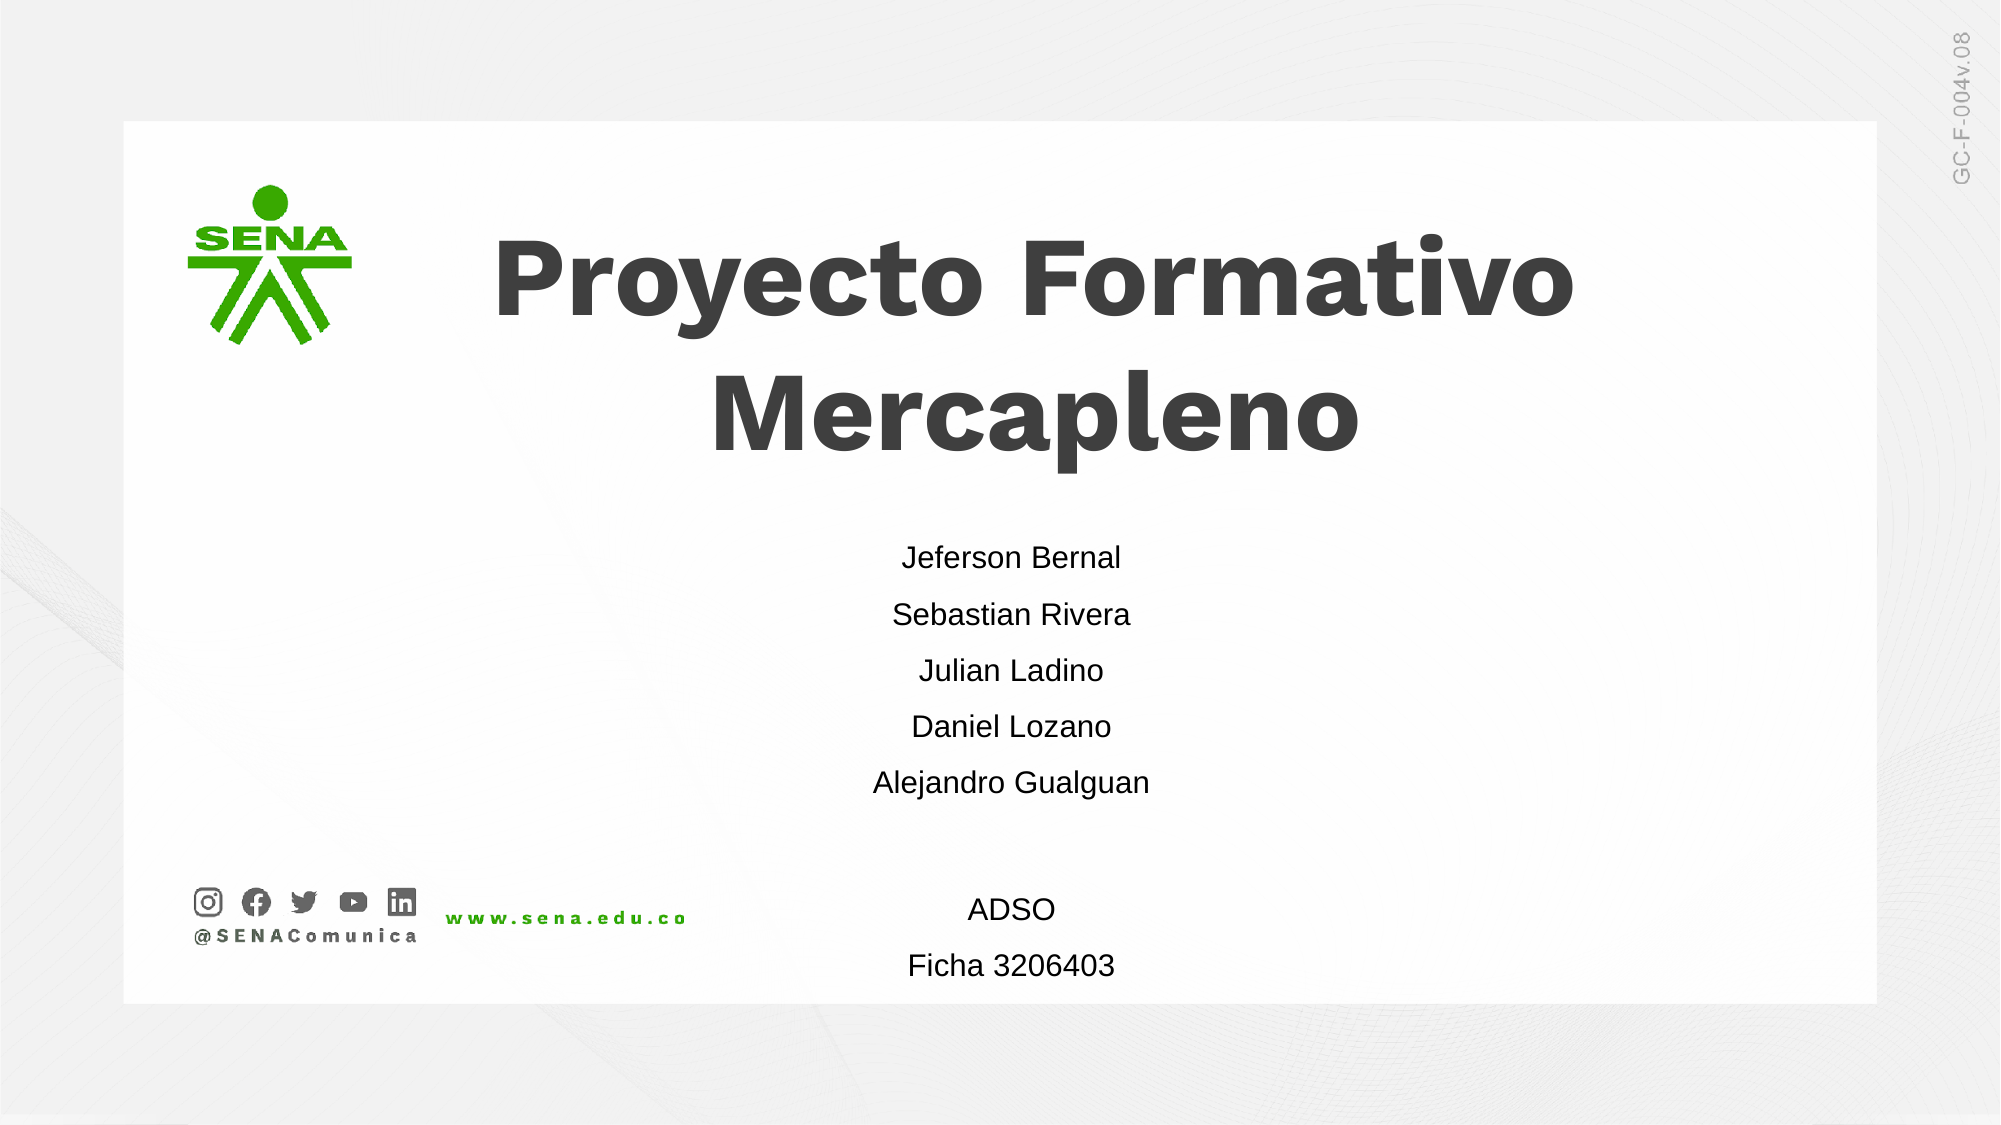

Proyecto Formativo
Mercapleno
Jeferson Bernal
Sebastian Rivera
Julian Ladino
Daniel Lozano
Alejandro Gualguan
ADSO
Ficha 3206403